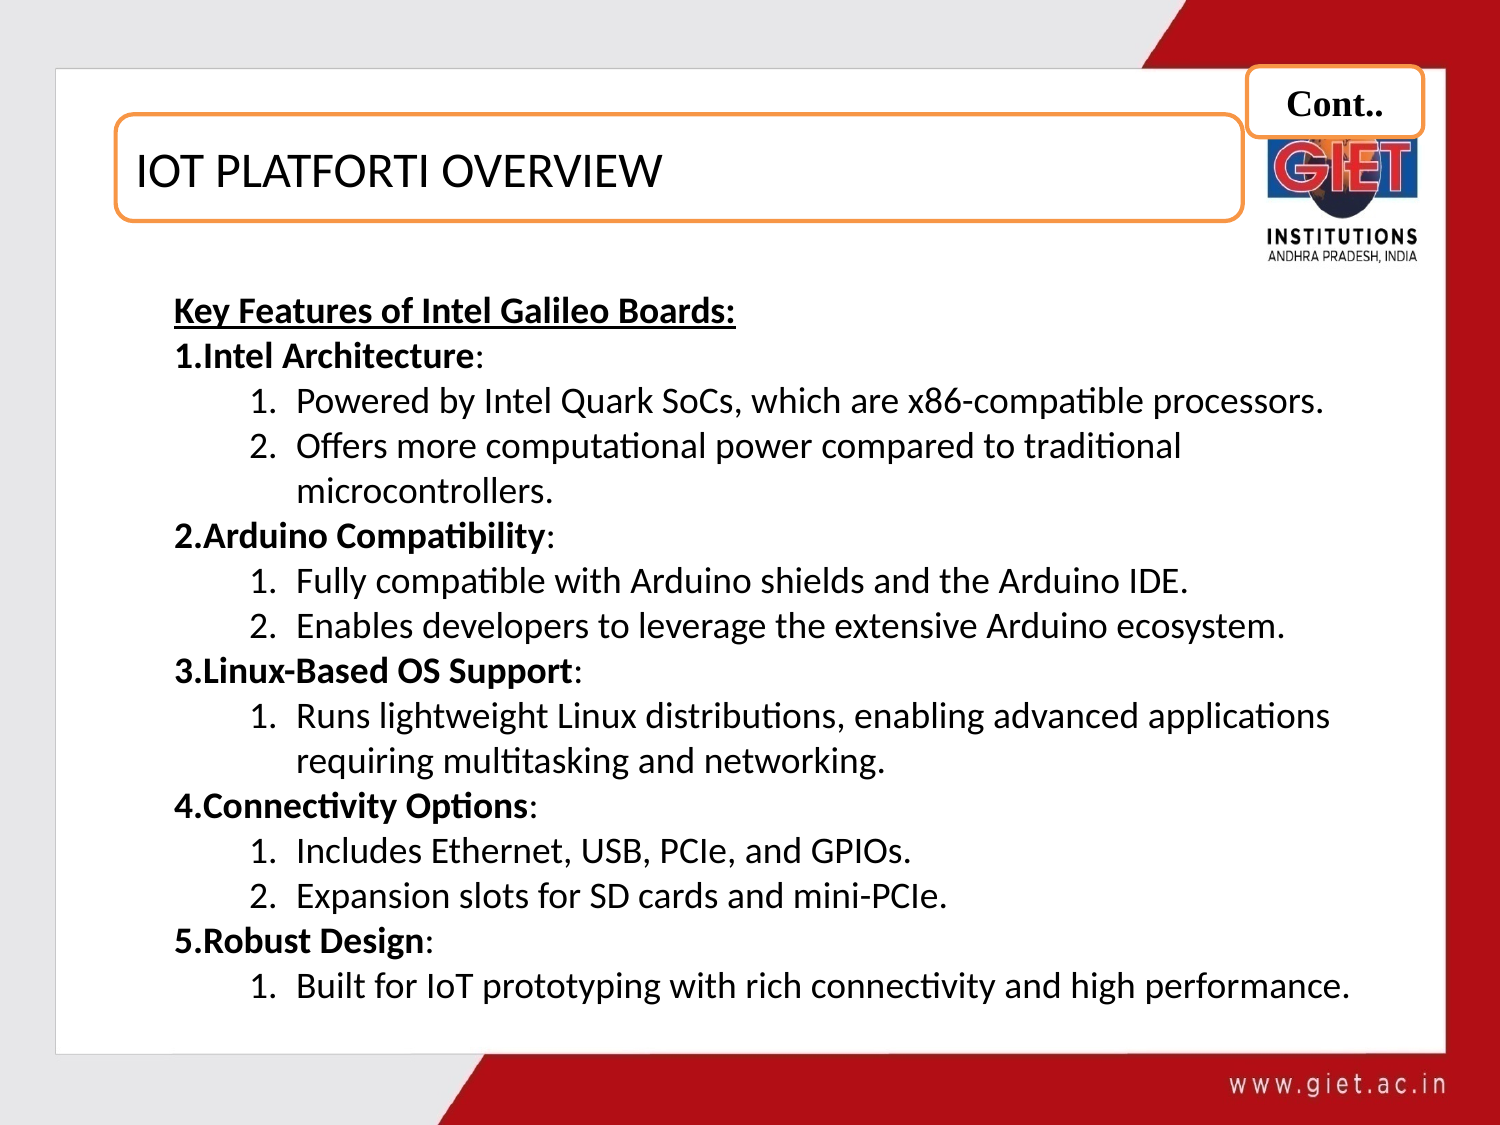

Cont..

IOT PLATFORTI OVERVIEW

Key Features of Intel Galileo Boards:
Intel Architecture:
Powered by Intel Quark SoCs, which are x86-compatible processors.
Offers more computational power compared to traditional microcontrollers.
Arduino Compatibility:
Fully compatible with Arduino shields and the Arduino IDE.
Enables developers to leverage the extensive Arduino ecosystem.
Linux-Based OS Support:
Runs lightweight Linux distributions, enabling advanced applications requiring multitasking and networking.
Connectivity Options:
Includes Ethernet, USB, PCIe, and GPIOs.
Expansion slots for SD cards and mini-PCIe.
Robust Design:
Built for IoT prototyping with rich connectivity and high performance.